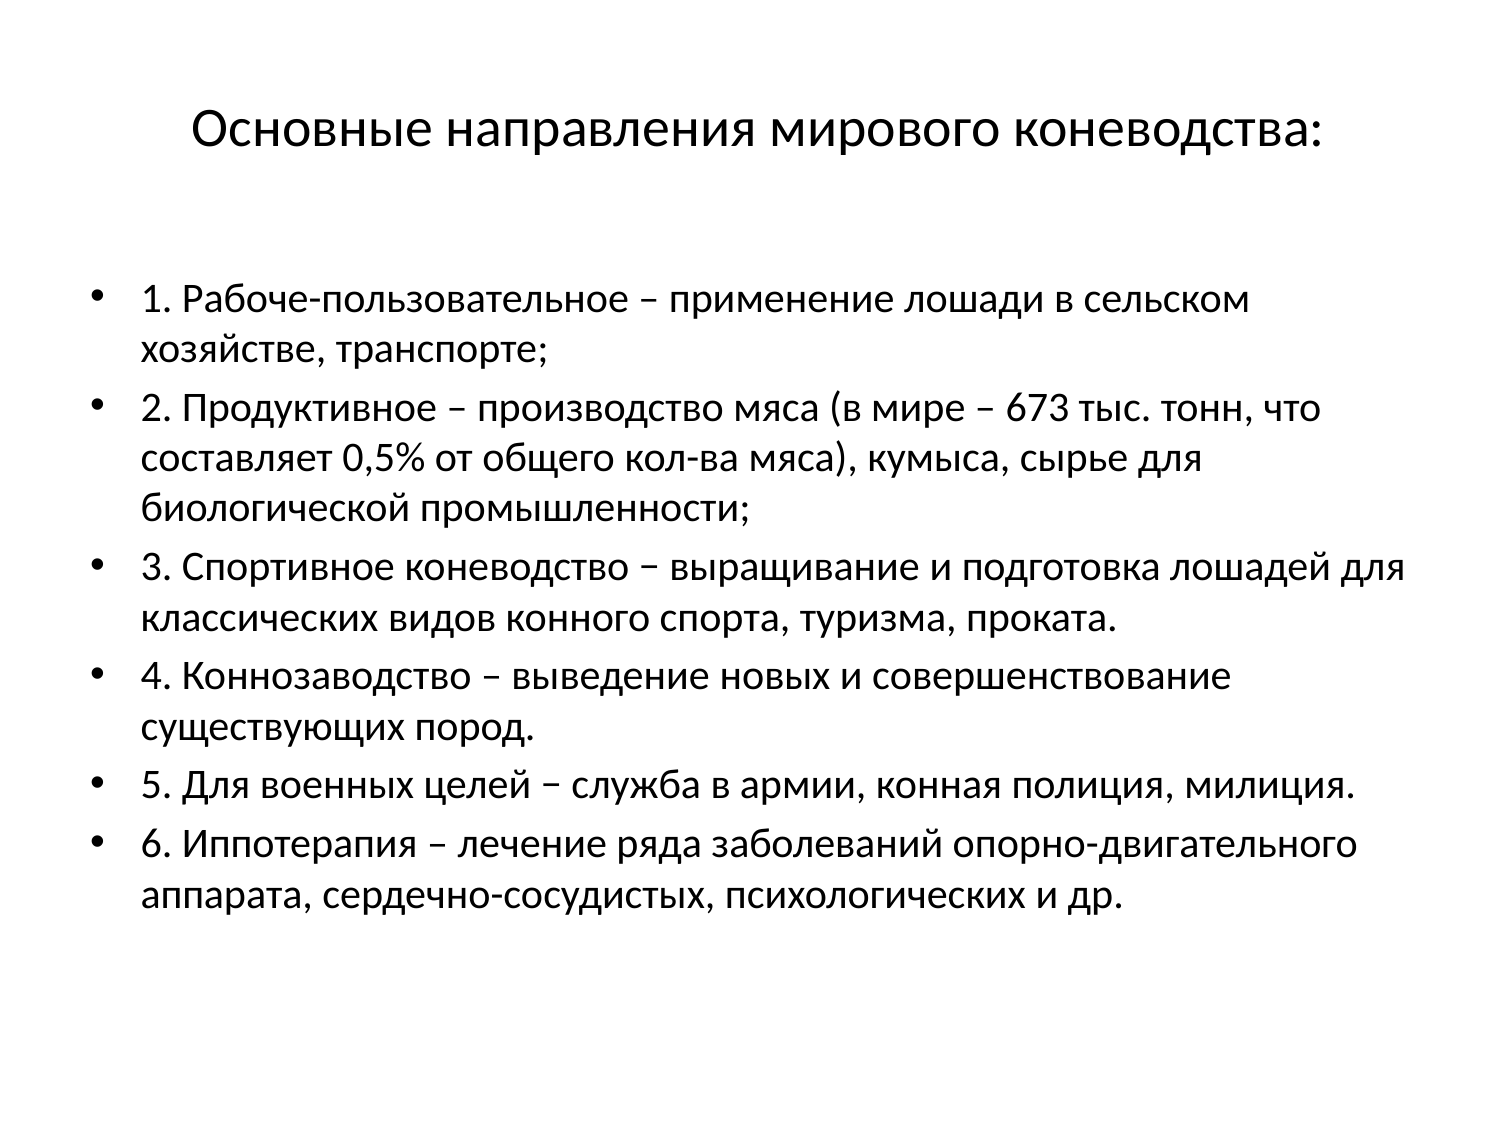

# Основные направления мирового коневодства:
1. Рабоче-пользовательное – применение лошади в сельском хозяйстве, транспорте;
2. Продуктивное – производство мяса (в мире – 673 тыс. тонн, что составляет 0,5% от общего кол-ва мяса), кумыса, сырье для биологической промышленности;
3. Спортивное коневодство − выращивание и подготовка лошадей для классических видов конного спорта, туризма, проката.
4. Коннозаводство – выведение новых и совершенствование существующих пород.
5. Для военных целей − служба в армии, конная полиция, милиция.
6. Иппотерапия – лечение ряда заболеваний опорно-двигательного аппарата, сердечно-сосудистых, психологических и др.